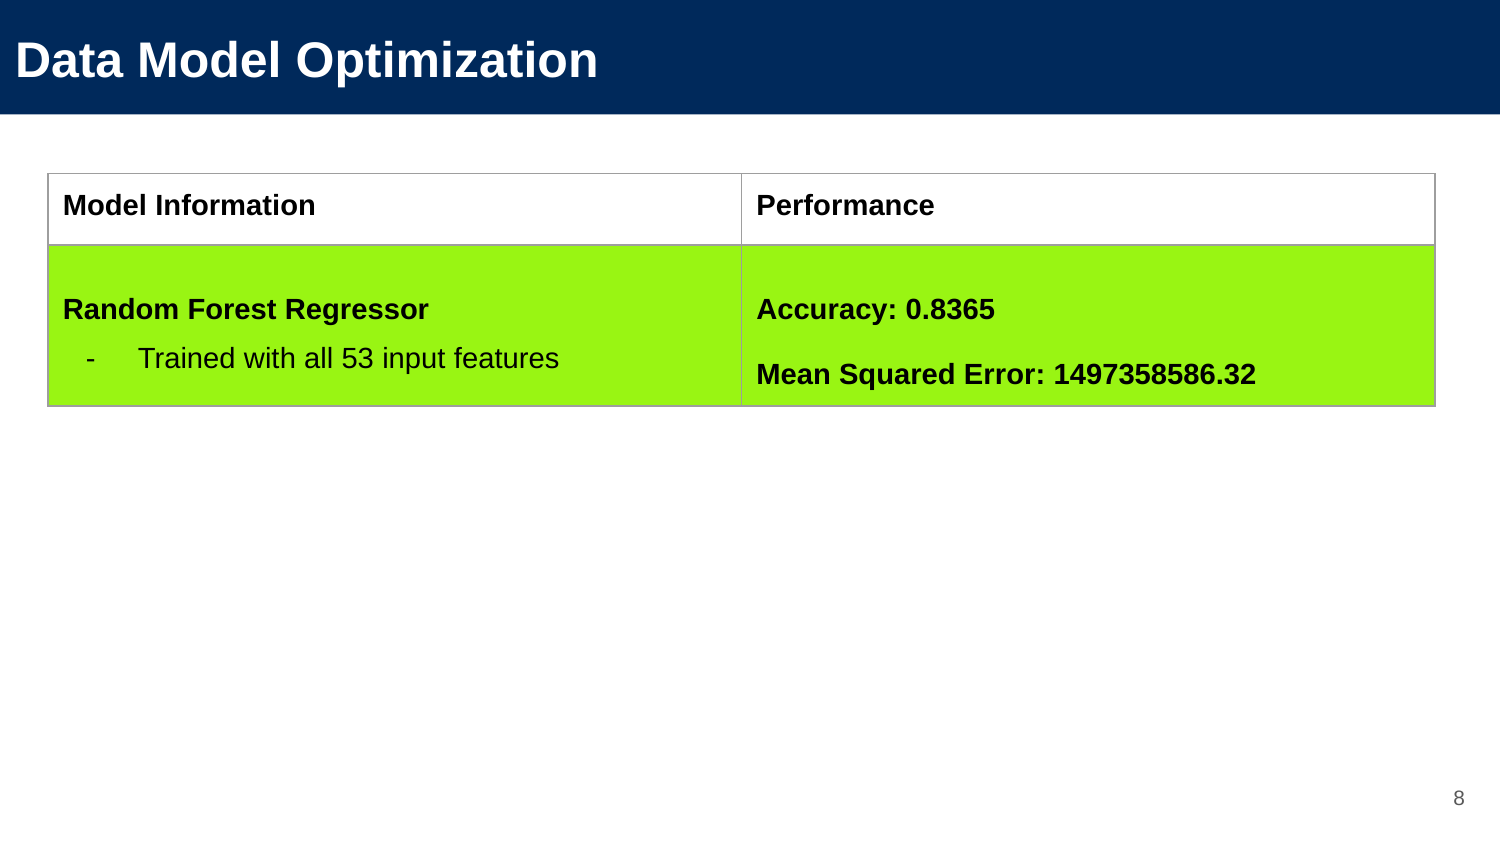

Data Model Optimization
| Model Information | Performance |
| --- | --- |
| Random Forest Regressor Trained with all 53 input features | Accuracy: 0.8365 Mean Squared Error: 1497358586.32 |
8